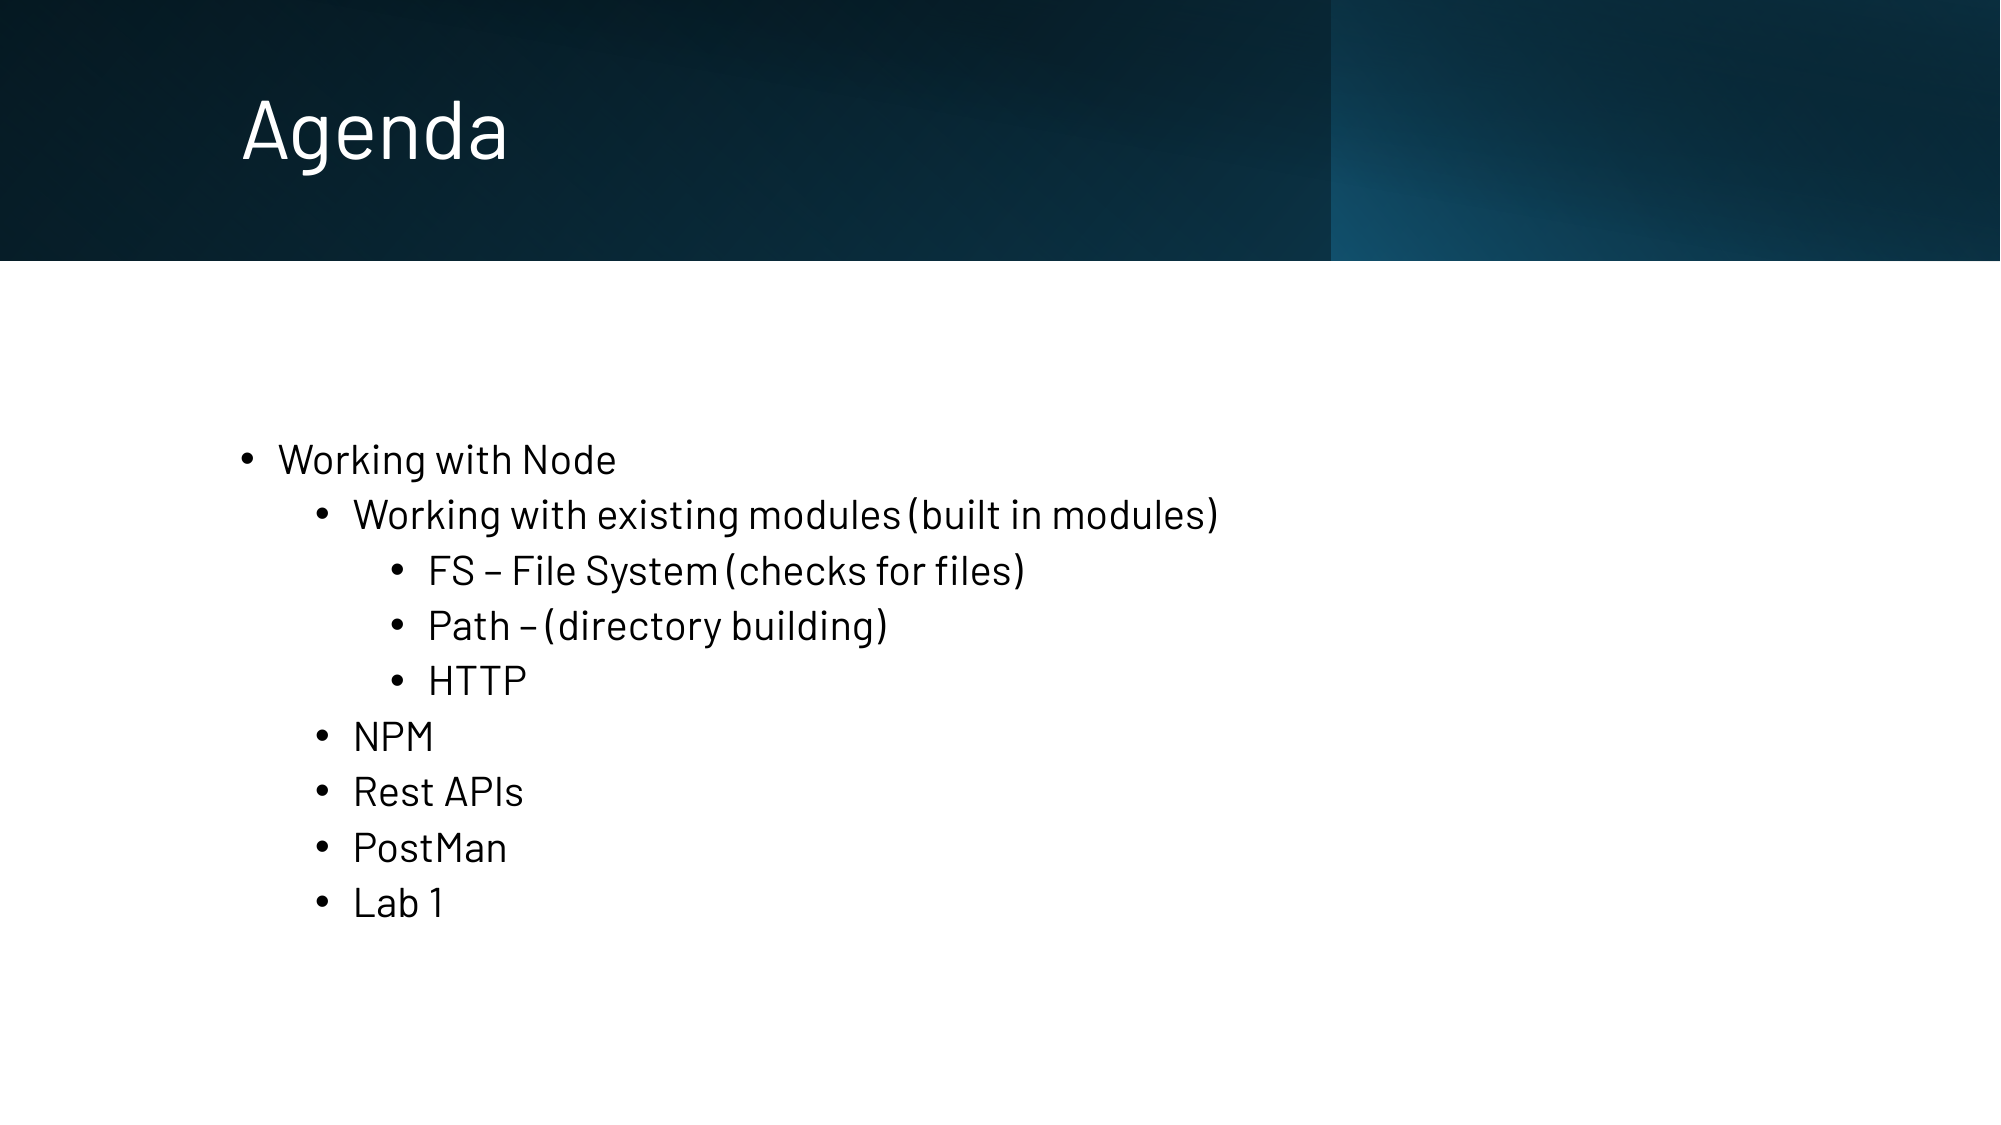

# Agenda
Working with Node
Working with existing modules (built in modules)
FS – File System (checks for files)
Path – (directory building)
HTTP
NPM
Rest APIs
PostMan
Lab 1